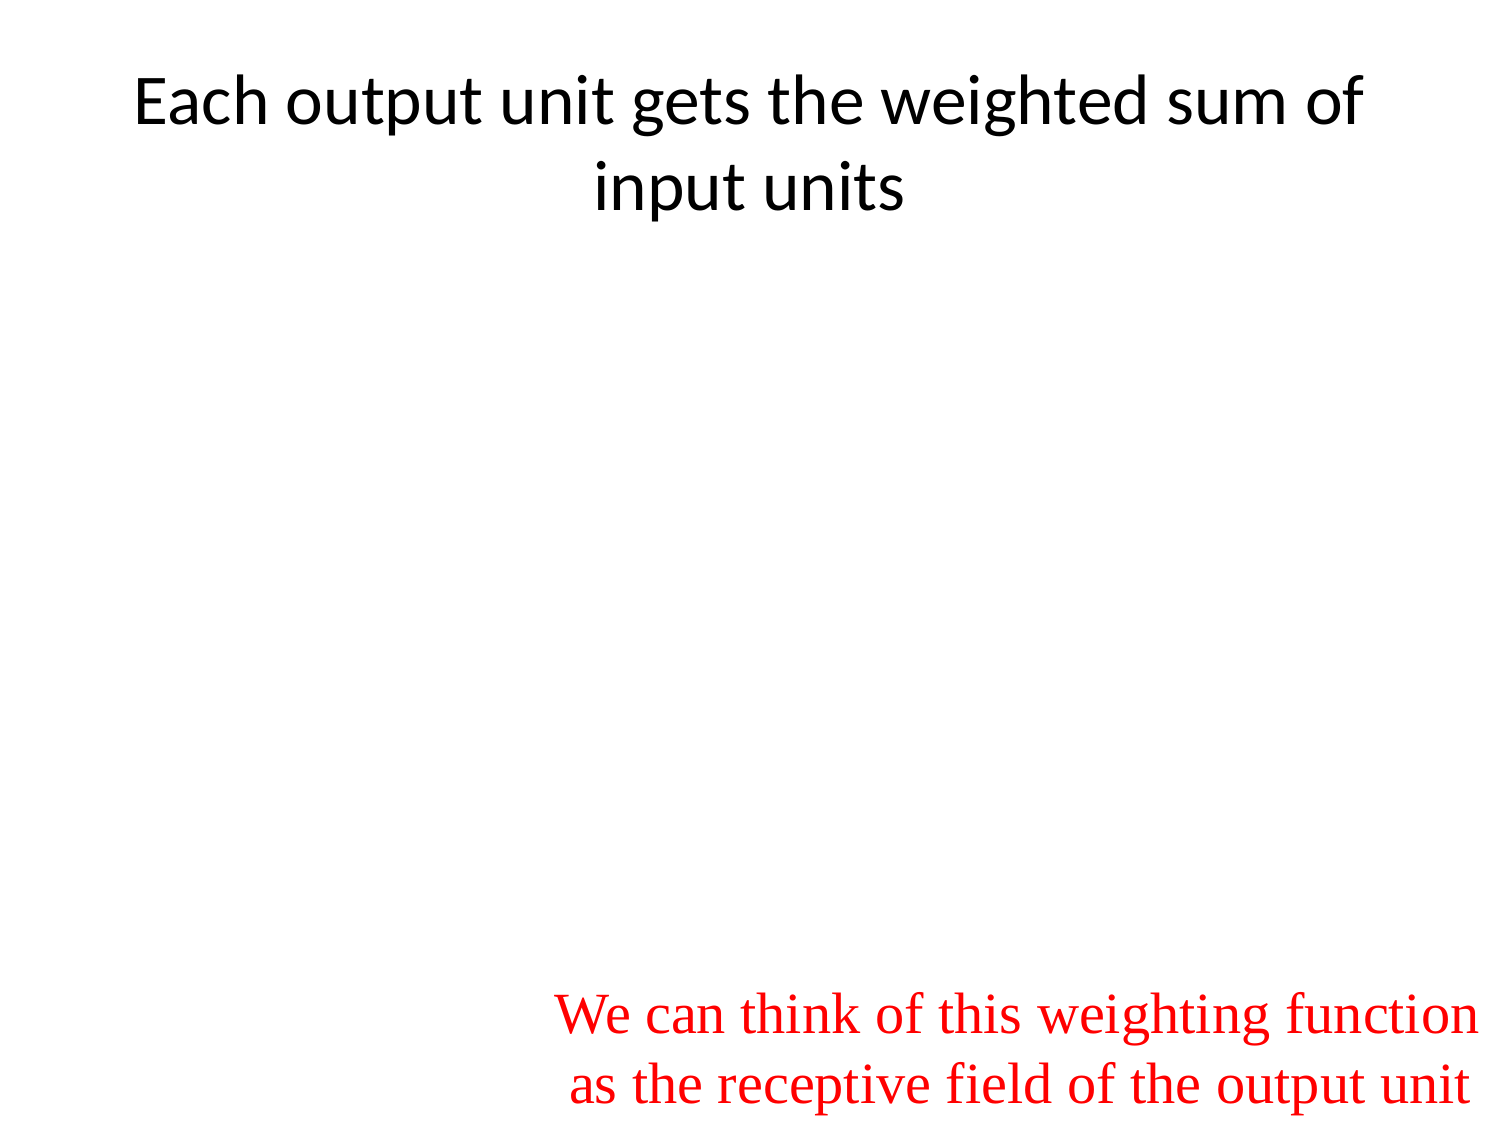

# Each output unit gets the weighted sum of input units
We can think of this weighting function
 as the receptive field of the output unit